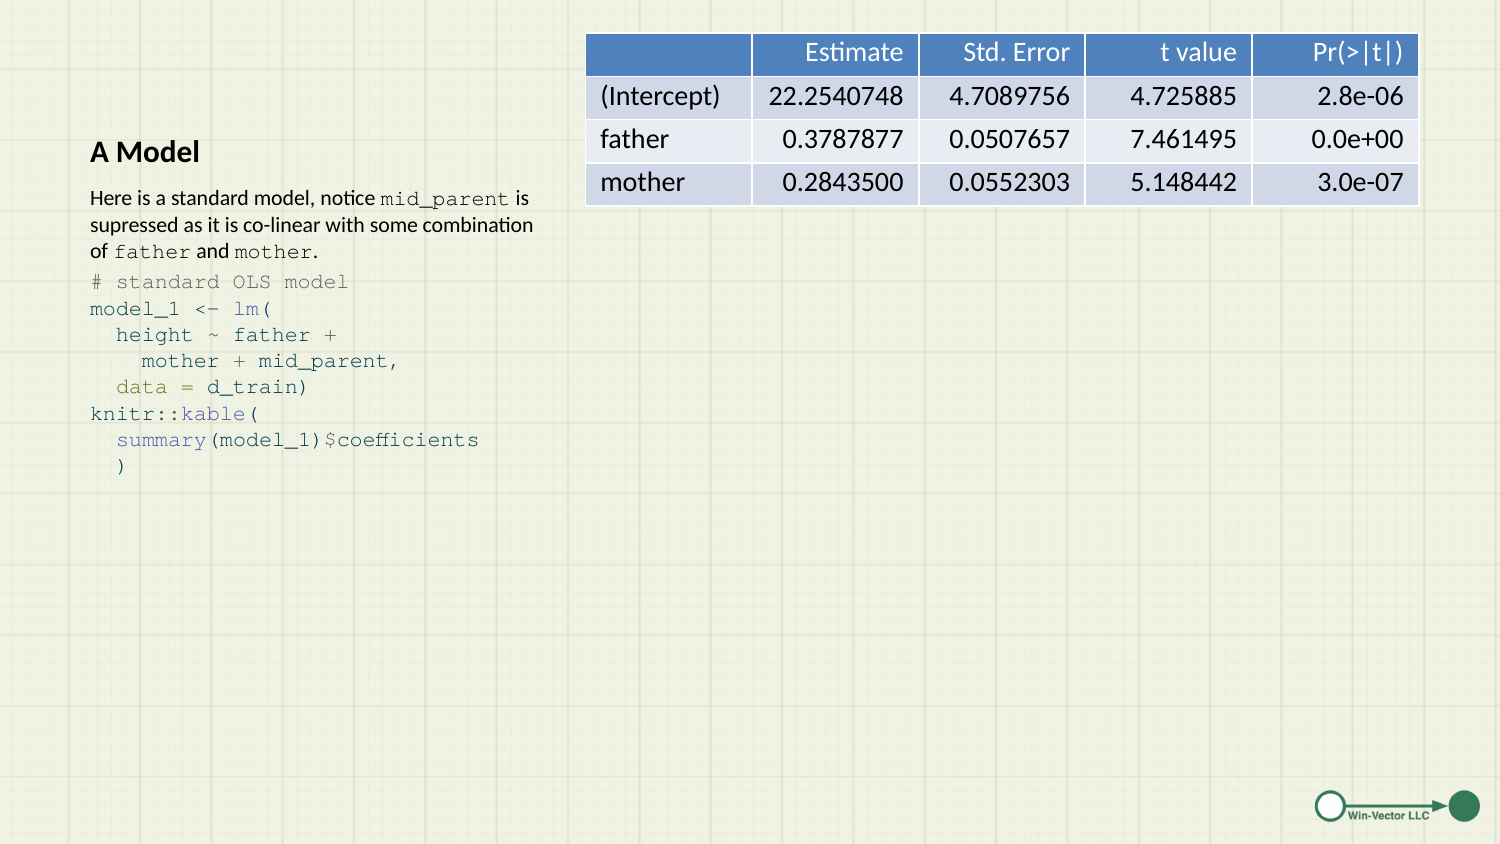

|  | Estimate | Std. Error | t value | Pr(>|t|) |
| --- | --- | --- | --- | --- |
| (Intercept) | 22.2540748 | 4.7089756 | 4.725885 | 2.8e-06 |
| father | 0.3787877 | 0.0507657 | 7.461495 | 0.0e+00 |
| mother | 0.2843500 | 0.0552303 | 5.148442 | 3.0e-07 |
# A Model
Here is a standard model, notice mid_parent is supressed as it is co-linear with some combination of father and mother.
# standard OLS model model_1 <- lm( height ~ father + mother + mid_parent, data = d_train) knitr::kable( summary(model_1)$coefficients )